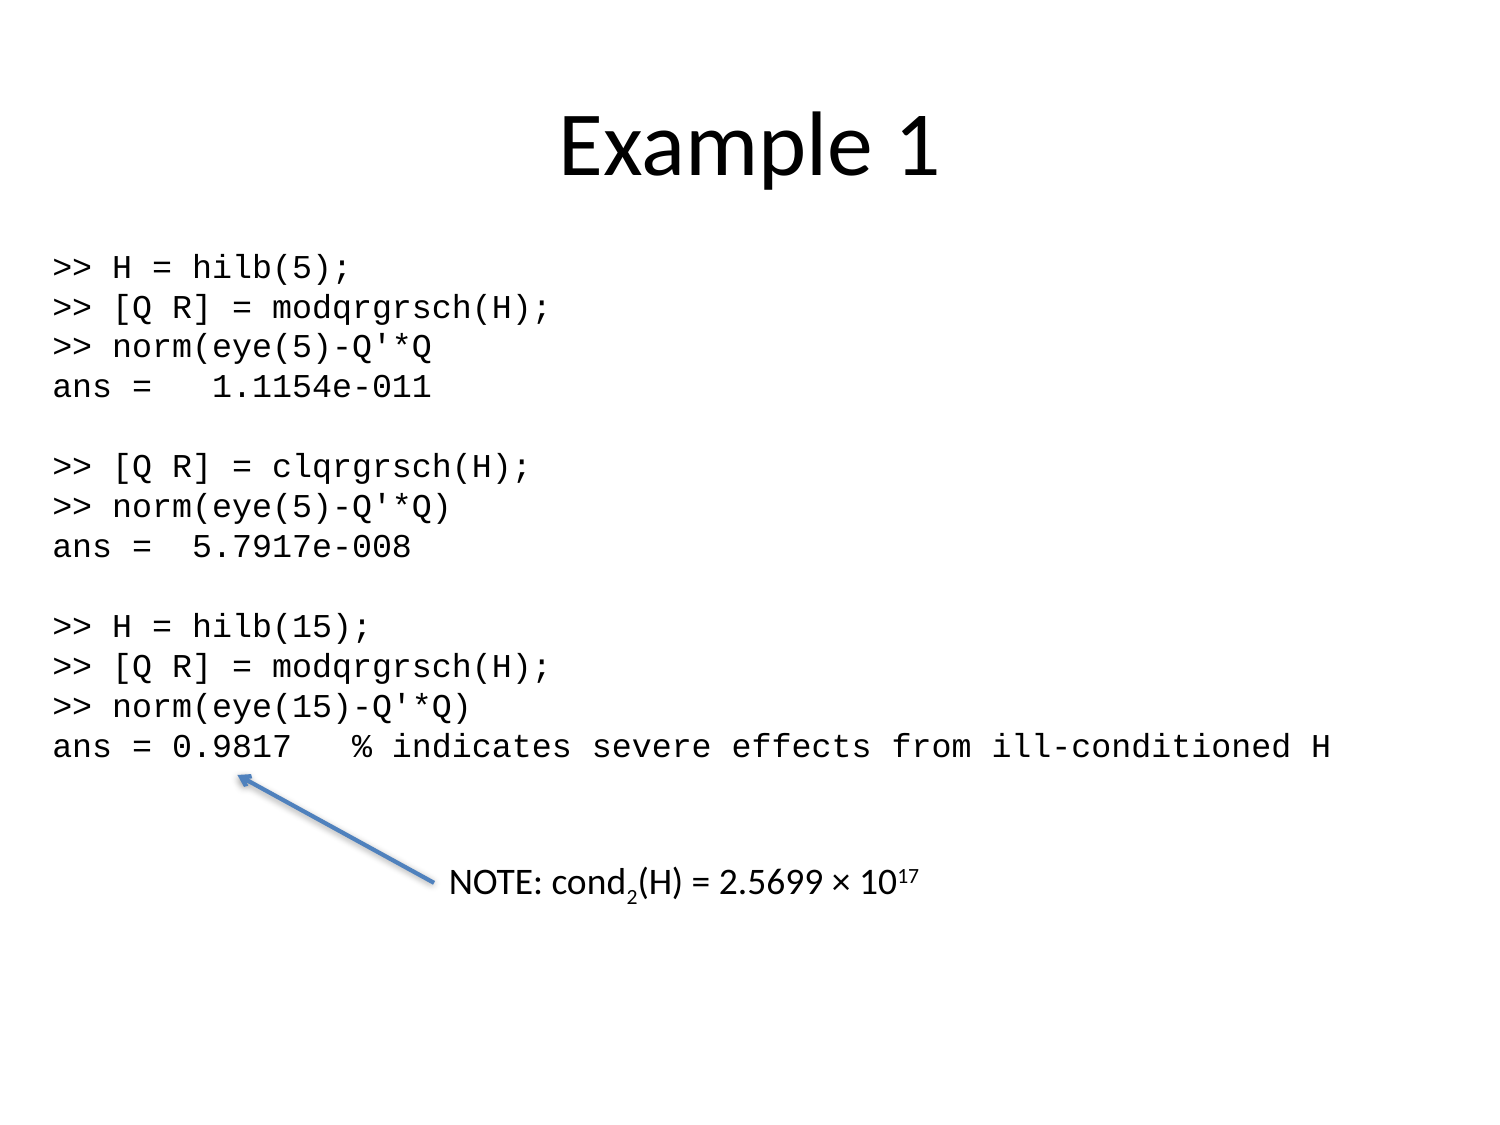

# Example 1
>> H = hilb(5);
>> [Q R] = modqrgrsch(H);
>> norm(eye(5)-Q'*Q
ans =   1.1154e-011

>> [Q R] = clqrgrsch(H);
>> norm(eye(5)-Q'*Q)
ans =  5.7917e-008

>> H = hilb(15);
>> [Q R] = modqrgrsch(H);
>> norm(eye(15)-Q'*Q)
ans = 0.9817   % indicates severe effects from ill-conditioned H
NOTE: cond2(H) = 2.5699 × 1017